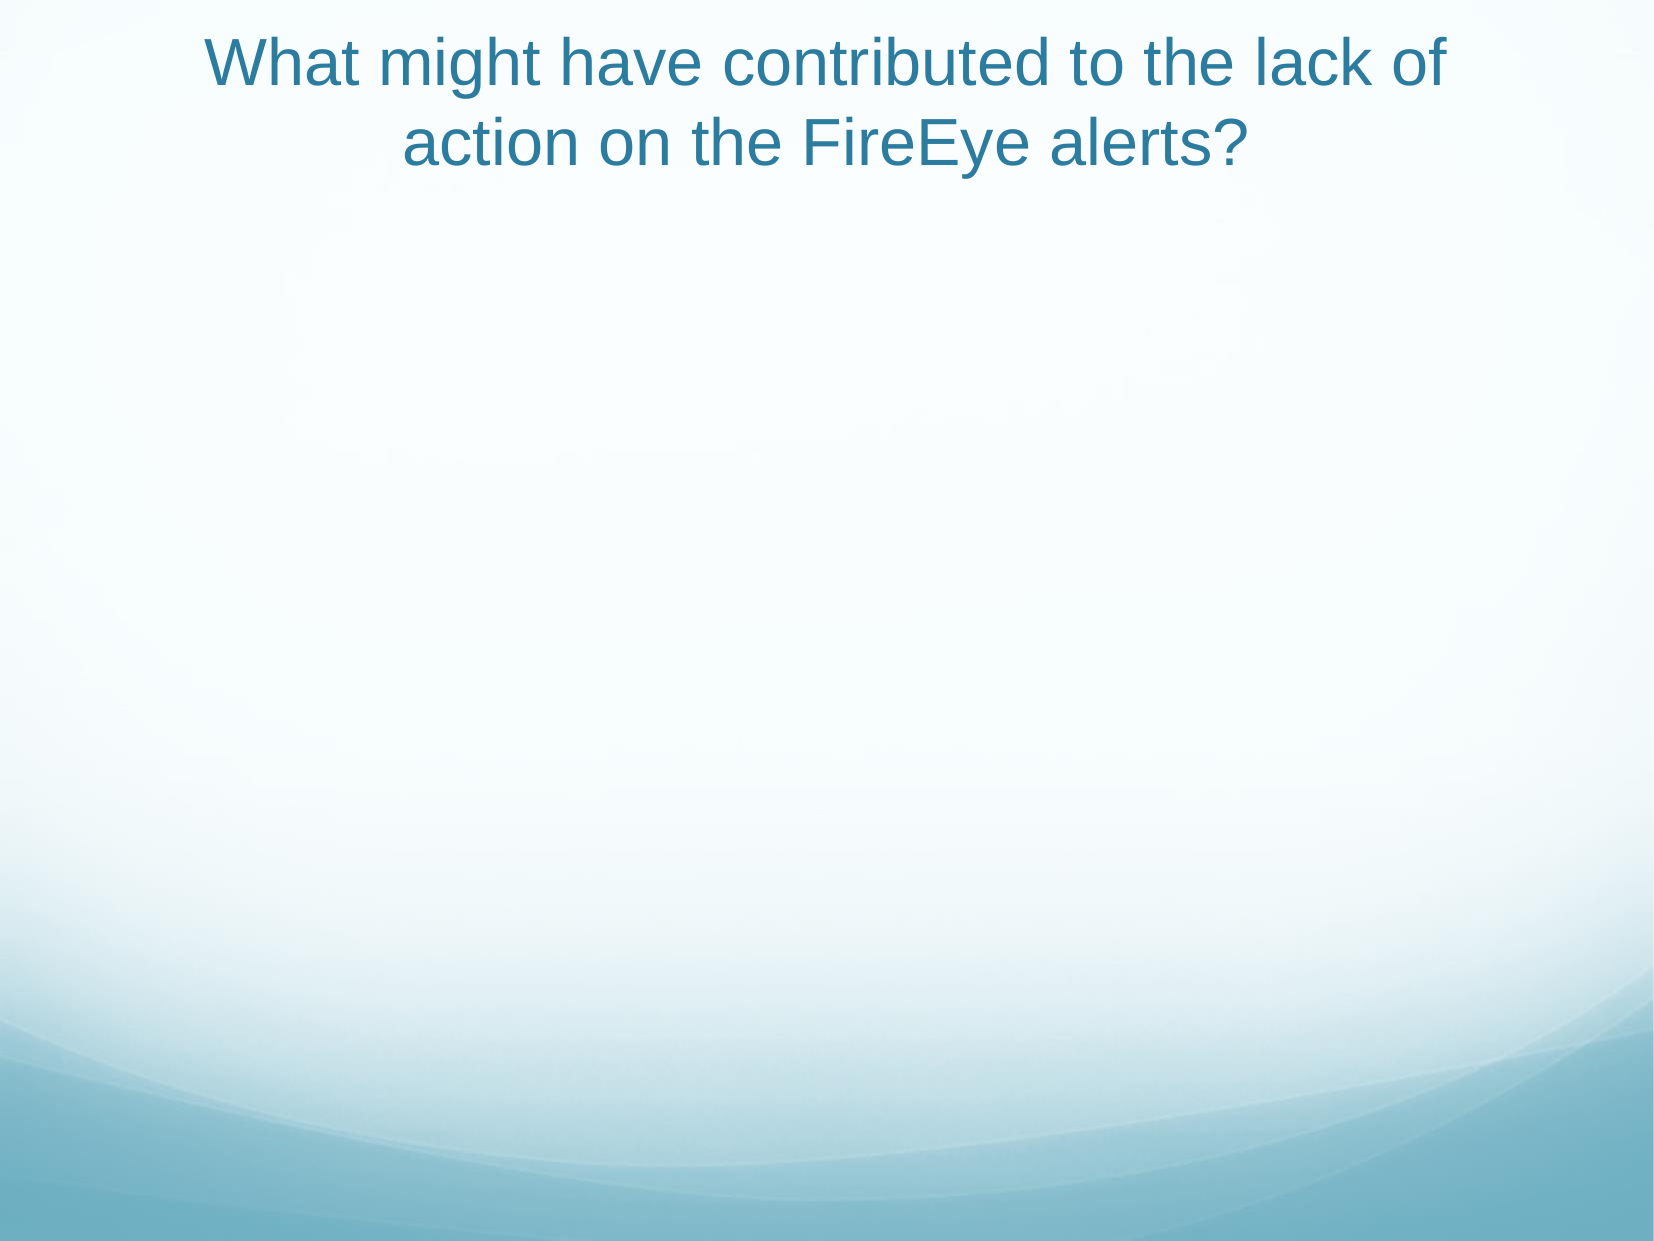

# What might have contributed to the lack of action on the FireEye alerts?